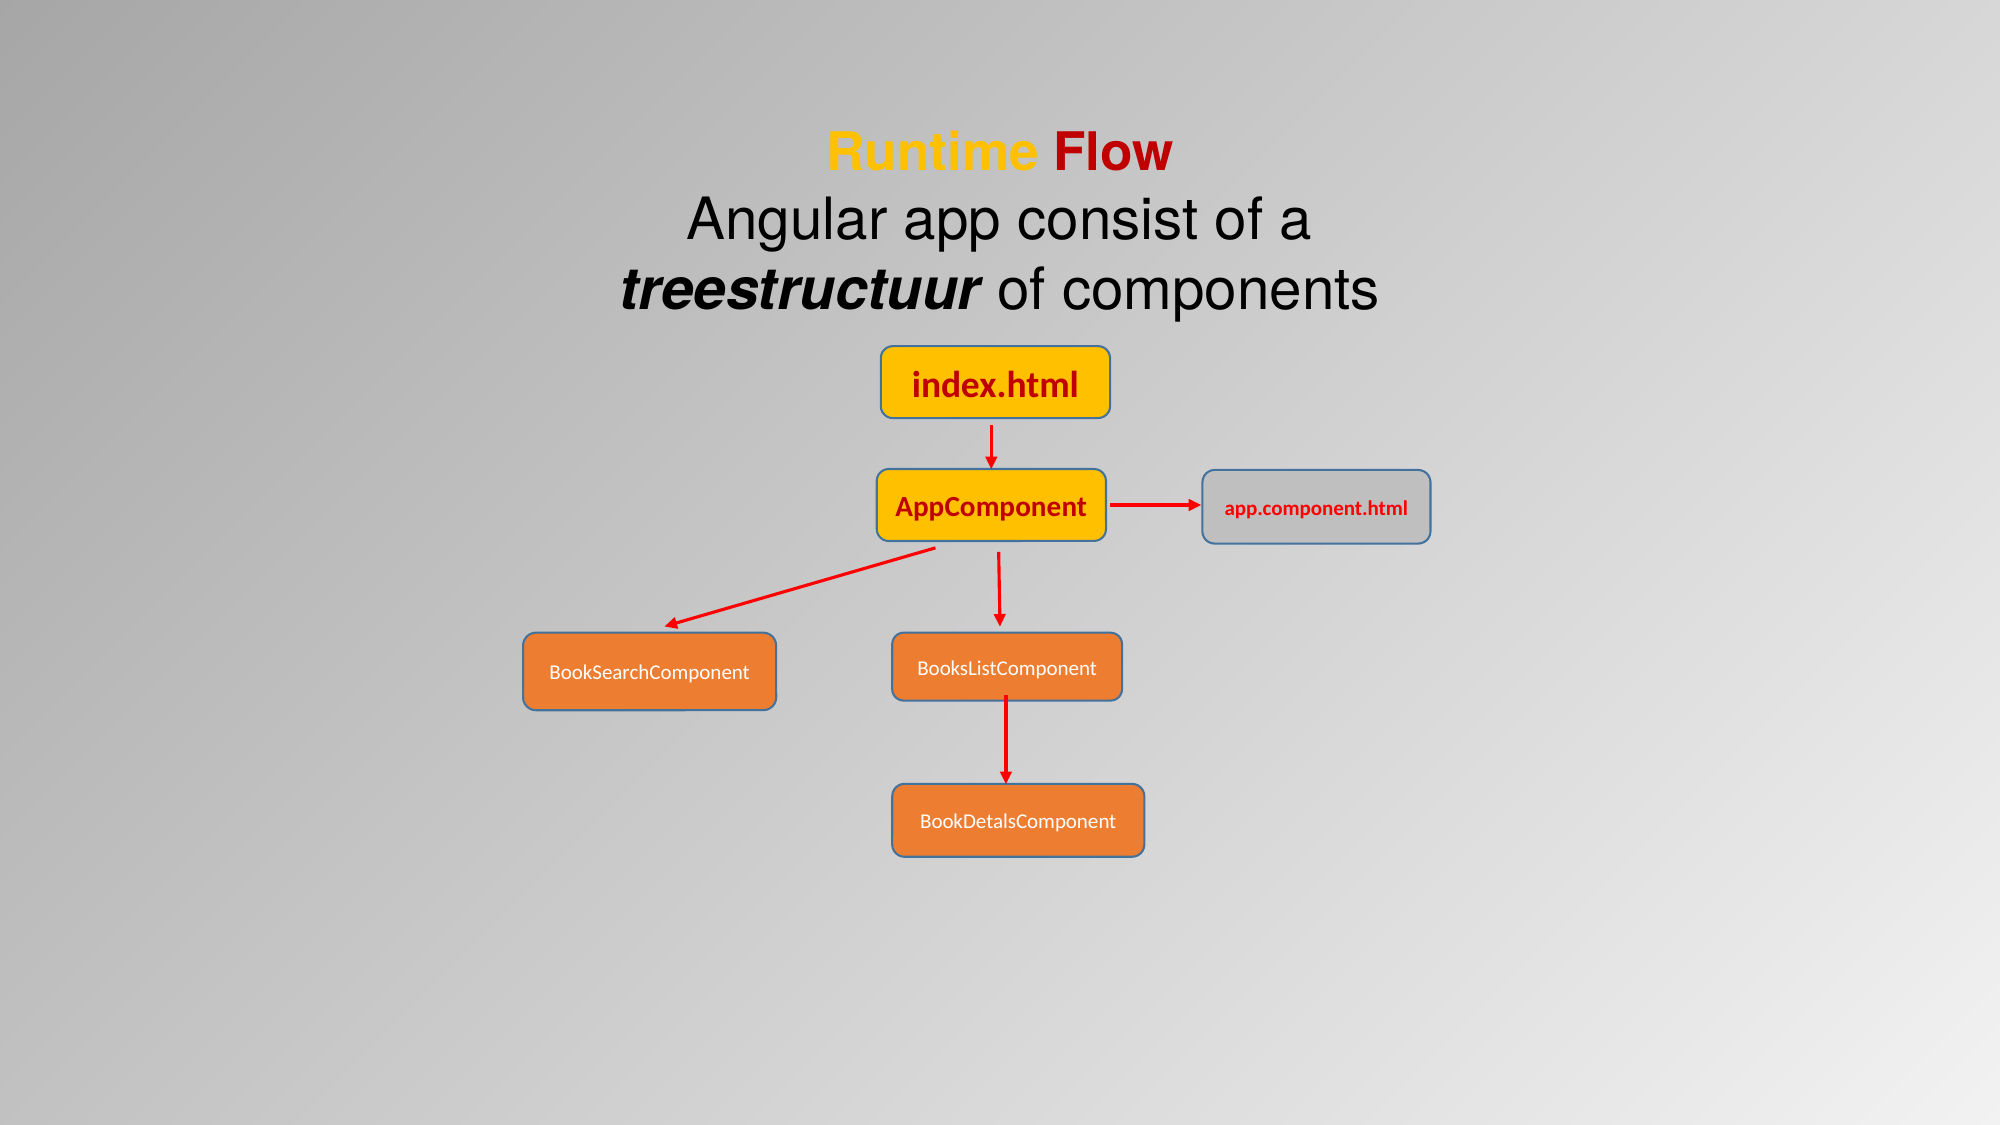

# Runtime Flow Angular app consist of a treestructuur of components

index.html
AppComponent
app.component.html
BookSearchComponent
BooksListComponent
BookDetalsComponent